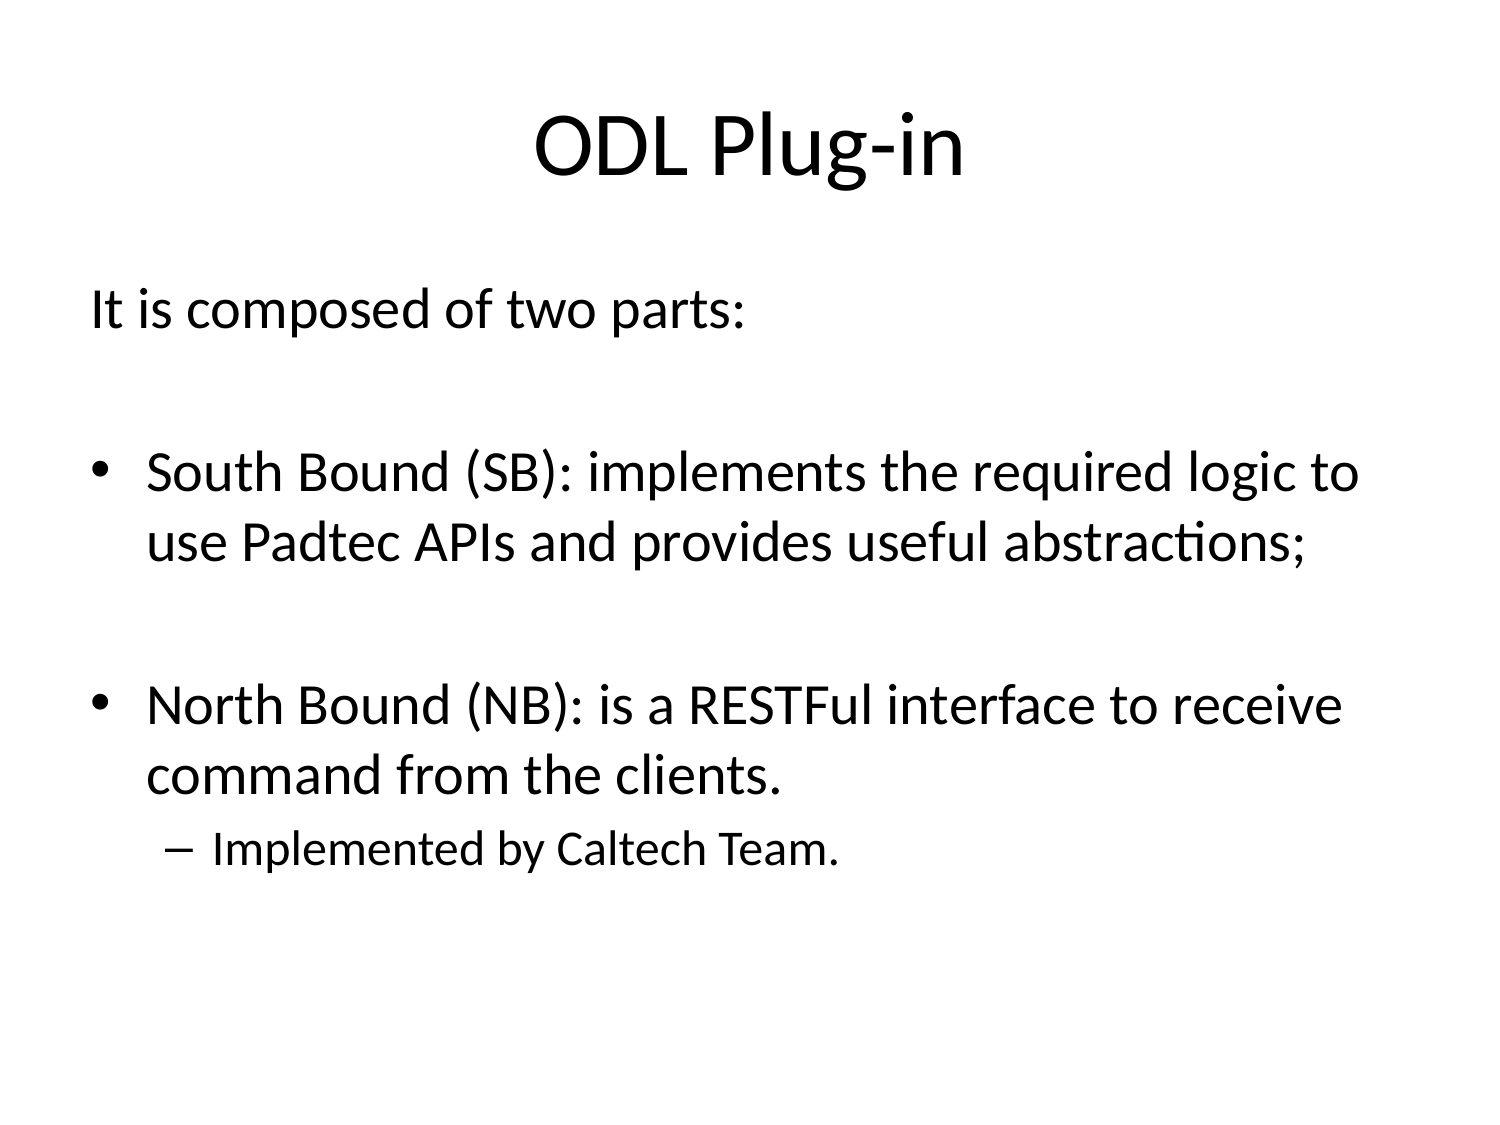

# ODL Plug-in
It is composed of two parts:

South Bound (SB): implements the required logic to use Padtec APIs and provides useful abstractions;

North Bound (NB): is a RESTFul interface to receive command from the clients.
Implemented by Caltech Team.